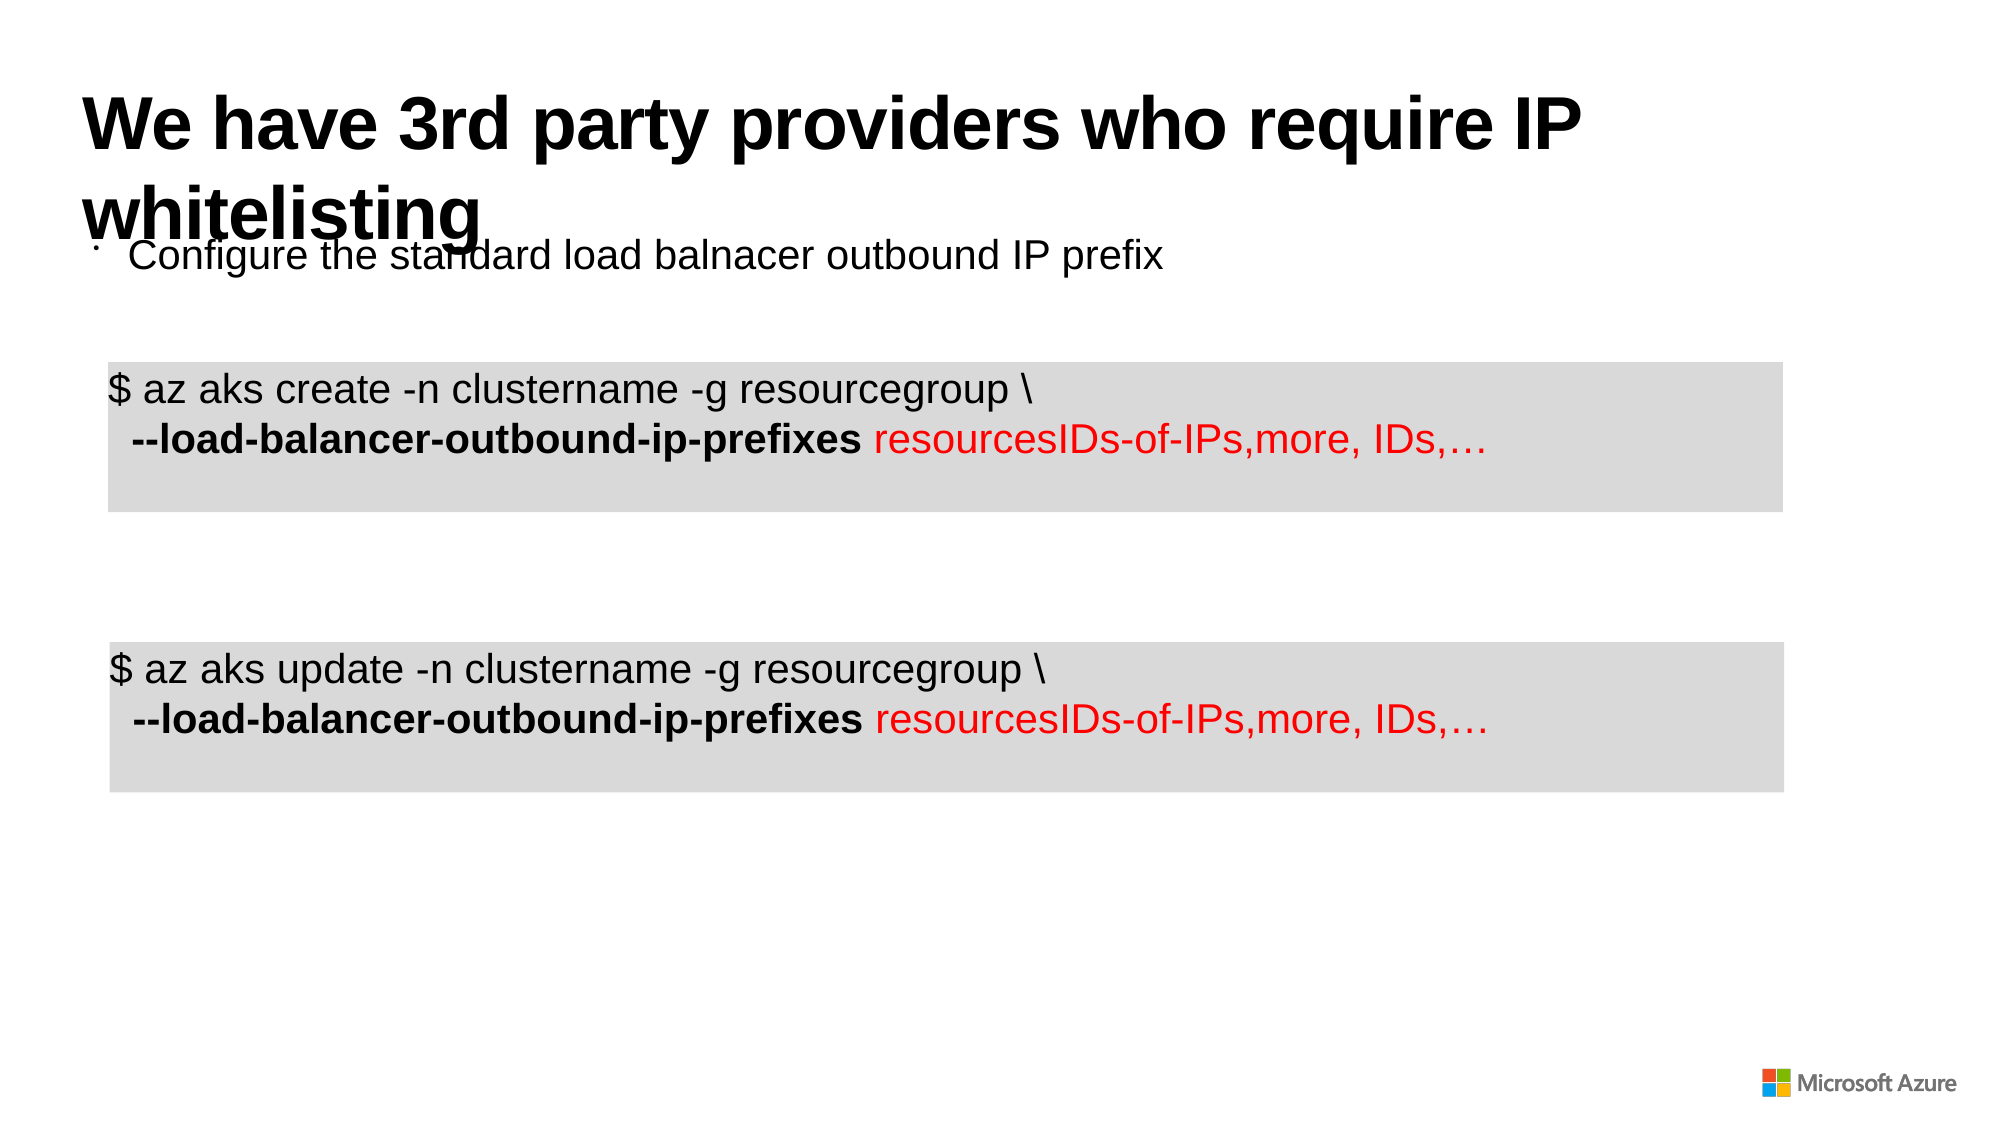

# We have 3rd party providers who require IP whitelisting
Configure the standard load balnacer outbound IP prefix
$ az aks create -n clustername -g resourcegroup \
  --load-balancer-outbound-ip-prefixes resourcesIDs-of-IPs,more, IDs,…

$ az aks update -n clustername -g resourcegroup \
  --load-balancer-outbound-ip-prefixes resourcesIDs-of-IPs,more, IDs,…